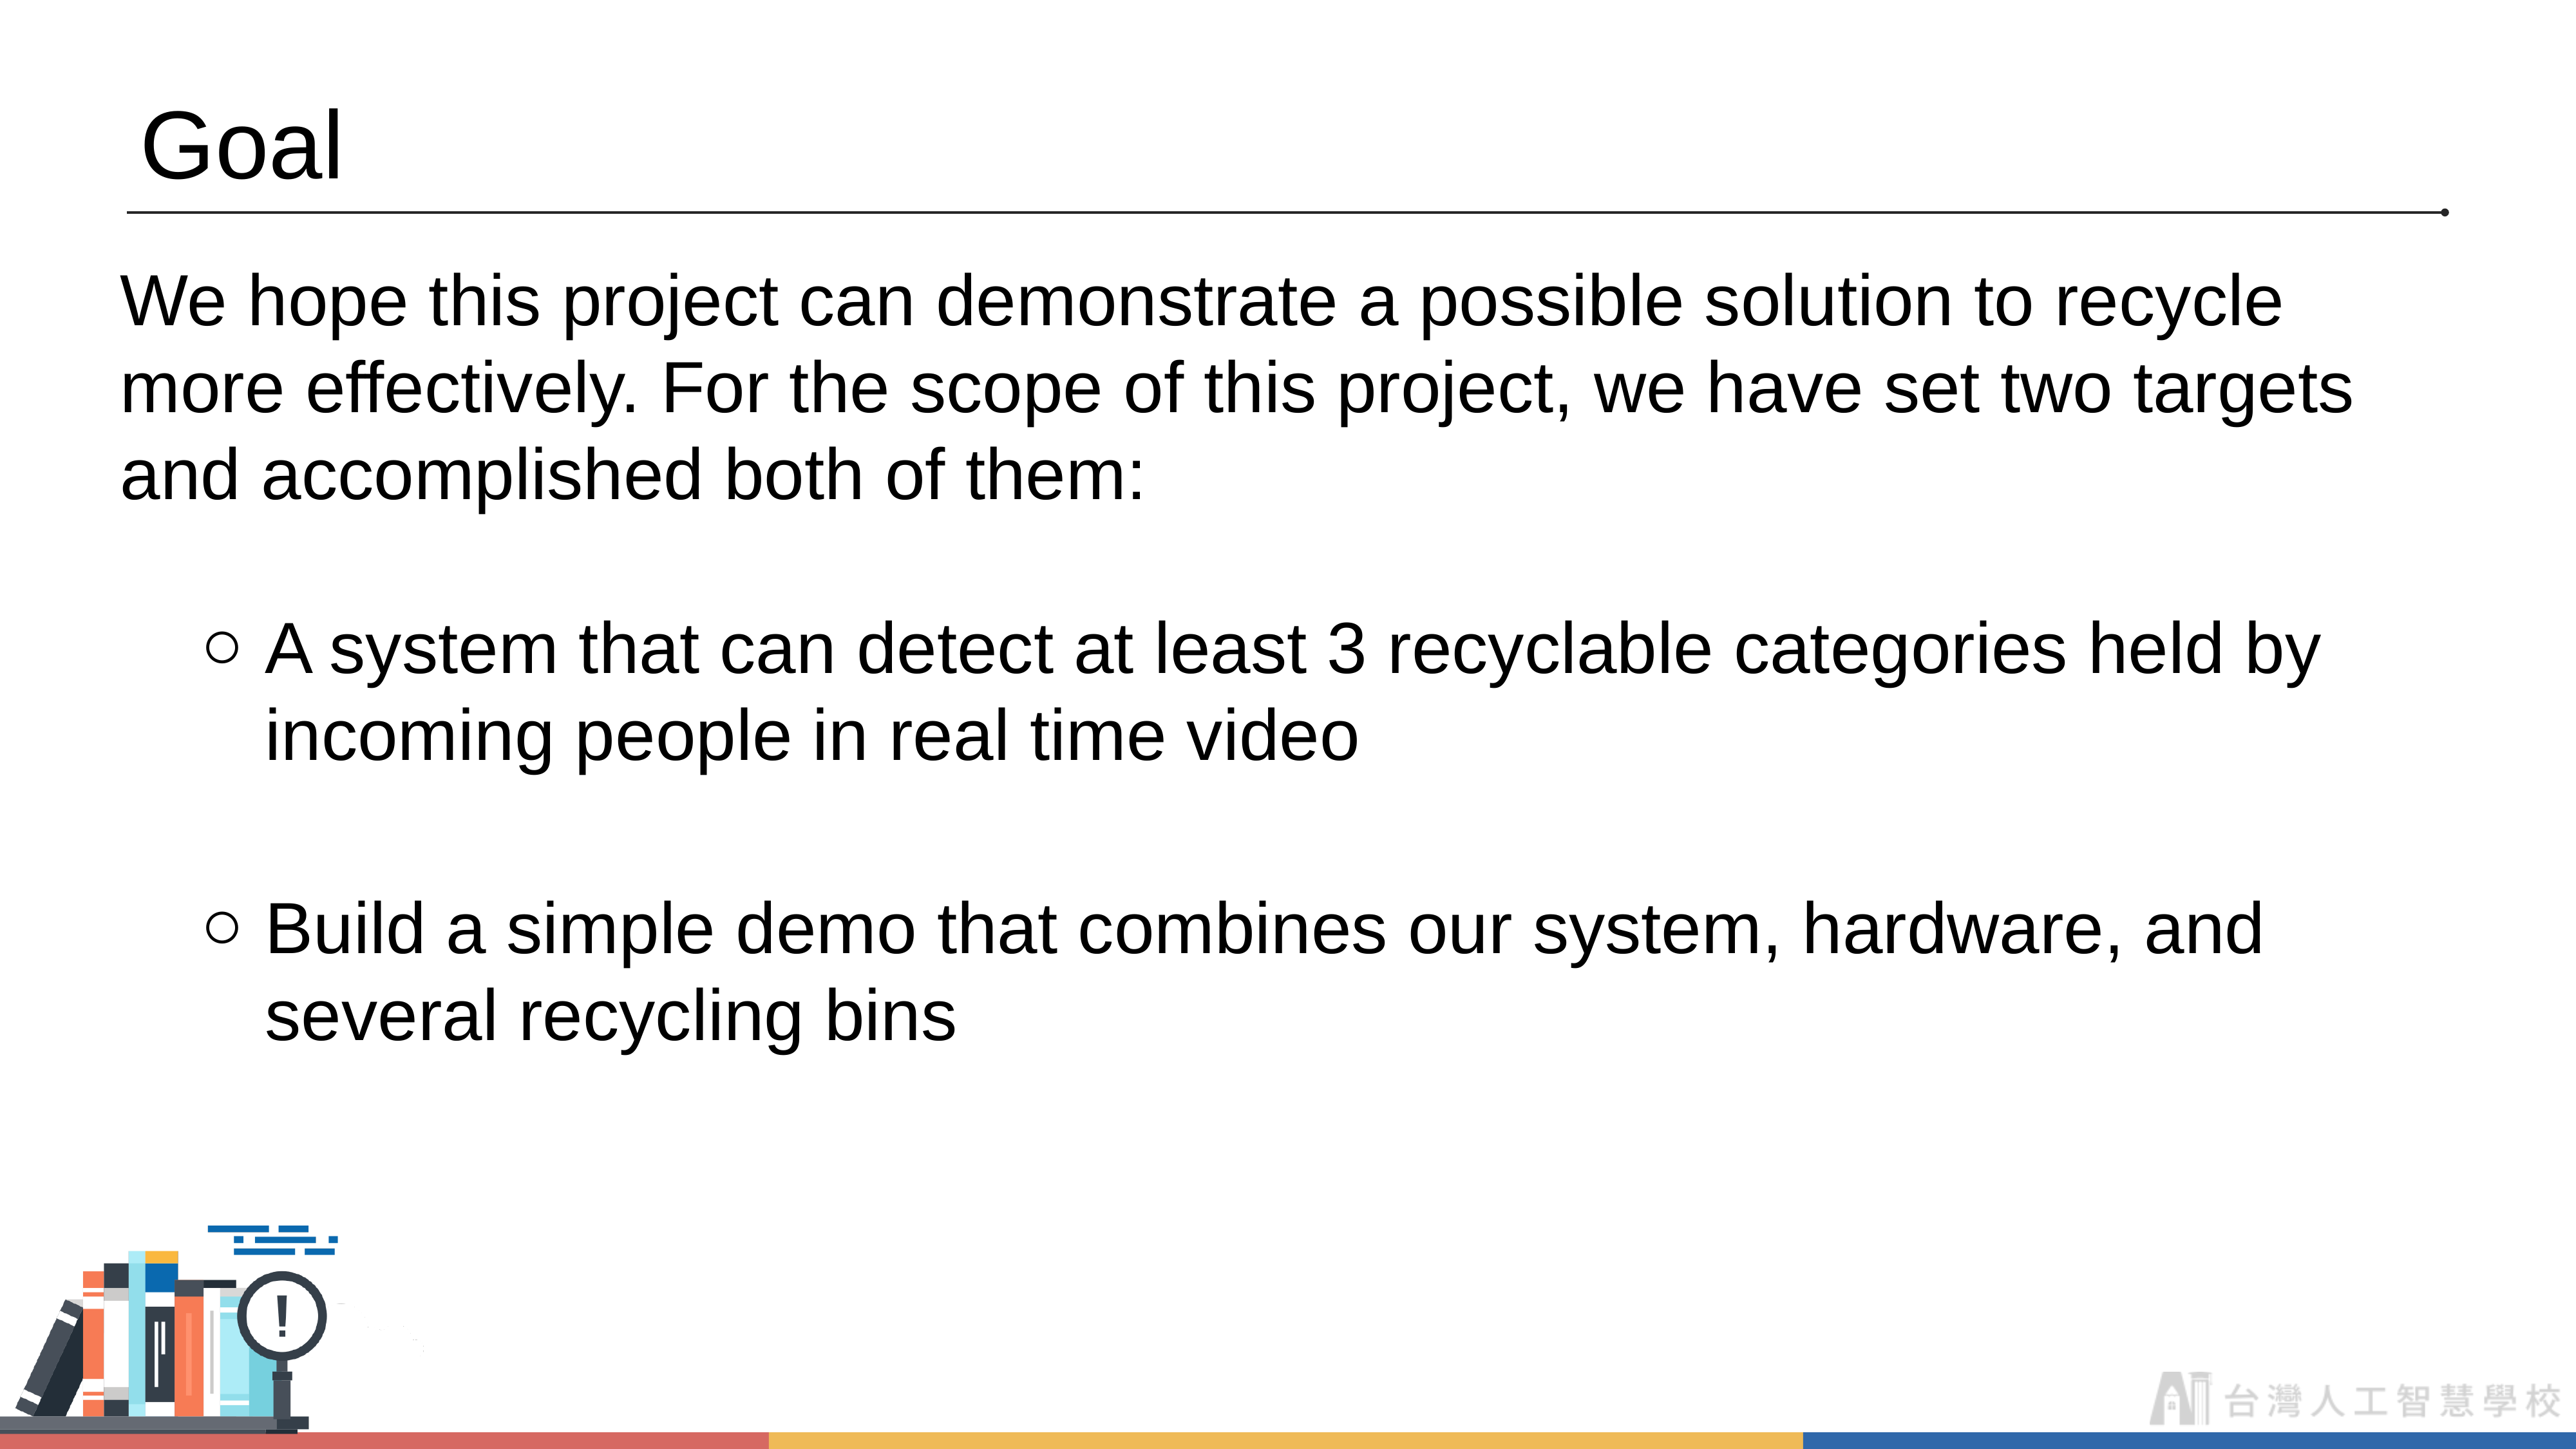

# Goal
We hope this project can demonstrate a possible solution to recycle more effectively. For the scope of this project, we have set two targets and accomplished both of them:

A system that can detect at least 3 recyclable categories held by incoming people in real time video

Build a simple demo that combines our system, hardware, and several recycling bins